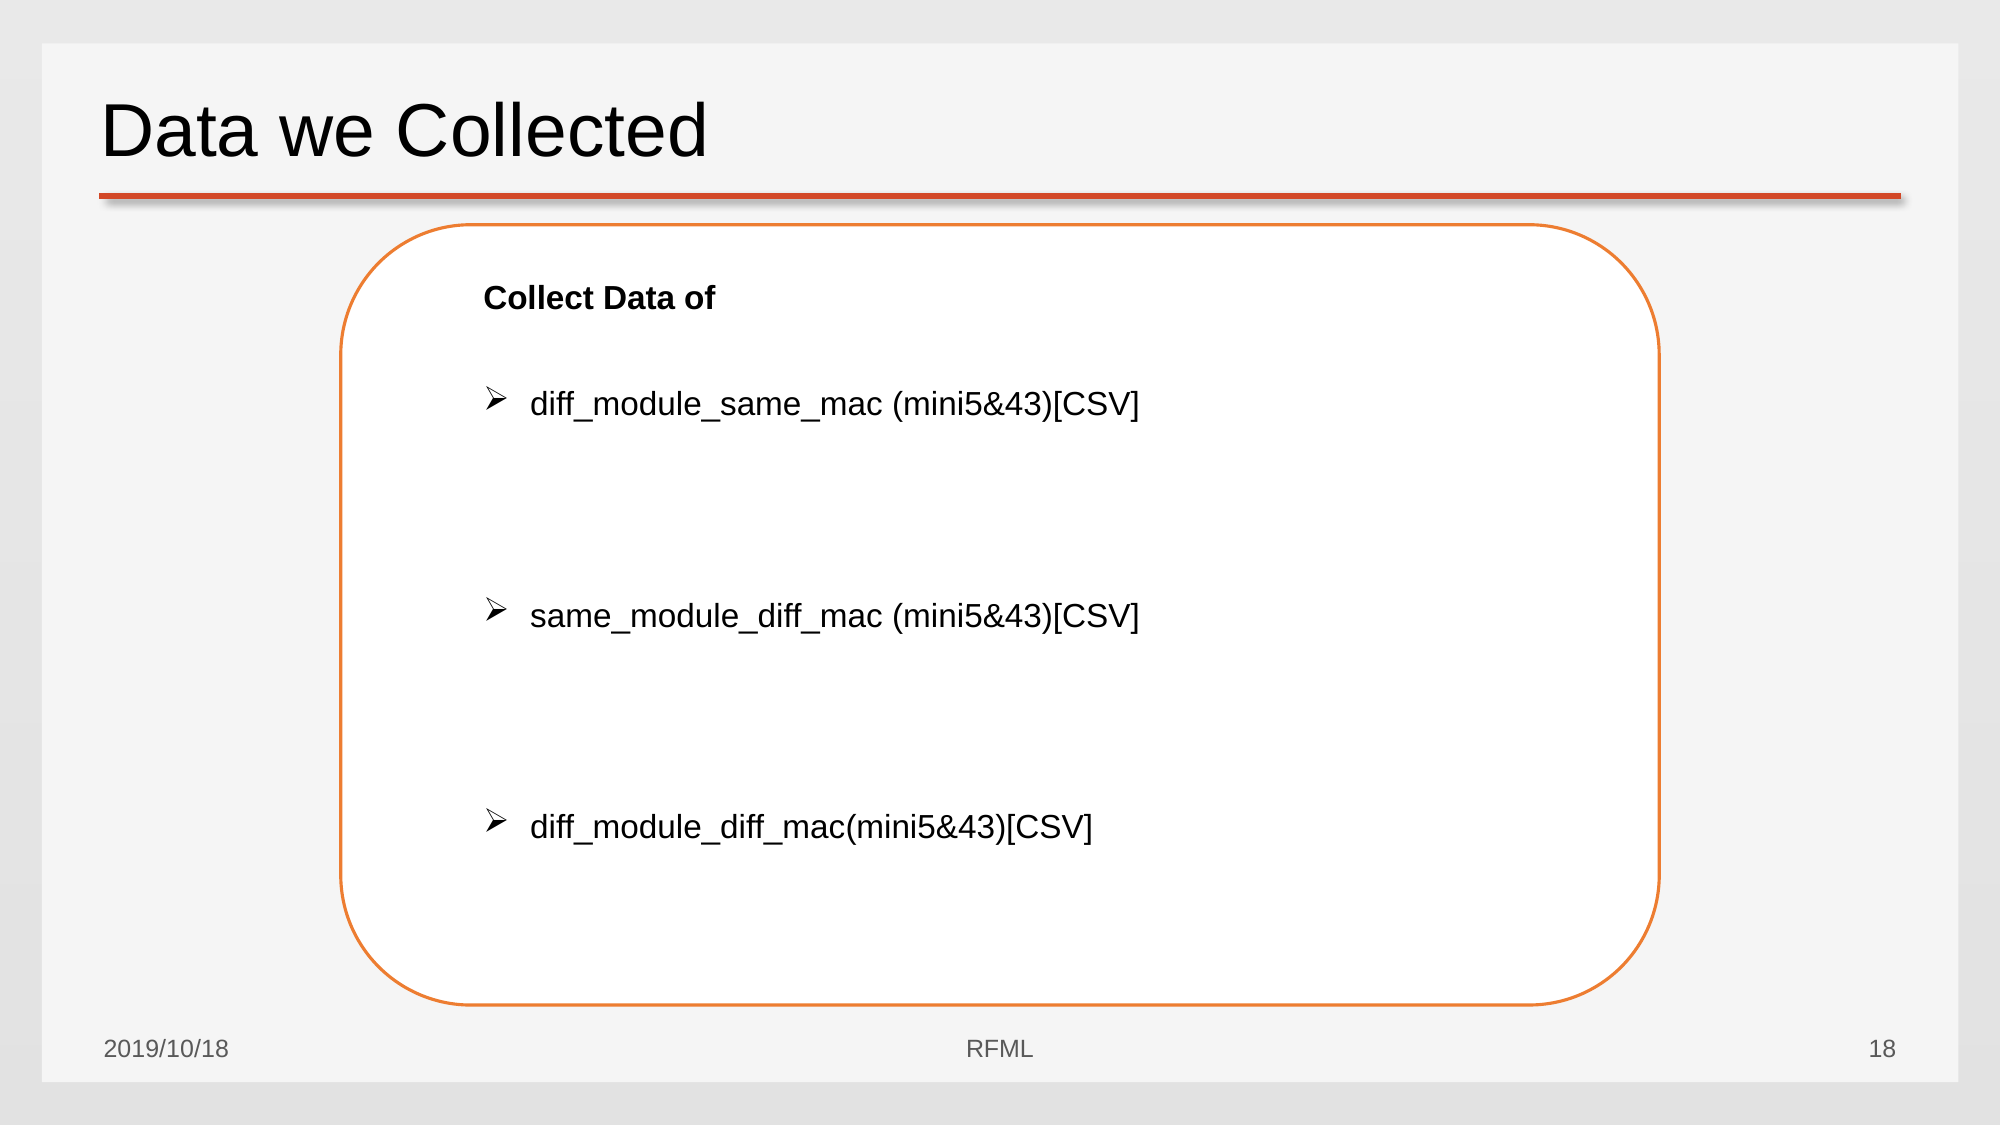

# Data we Collected
Collect Data of
diff_module_same_mac (mini5&43)[CSV]

same_module_diff_mac (mini5&43)[CSV]

diff_module_diff_mac(mini5&43)[CSV]
2019/10/18
RFML
18